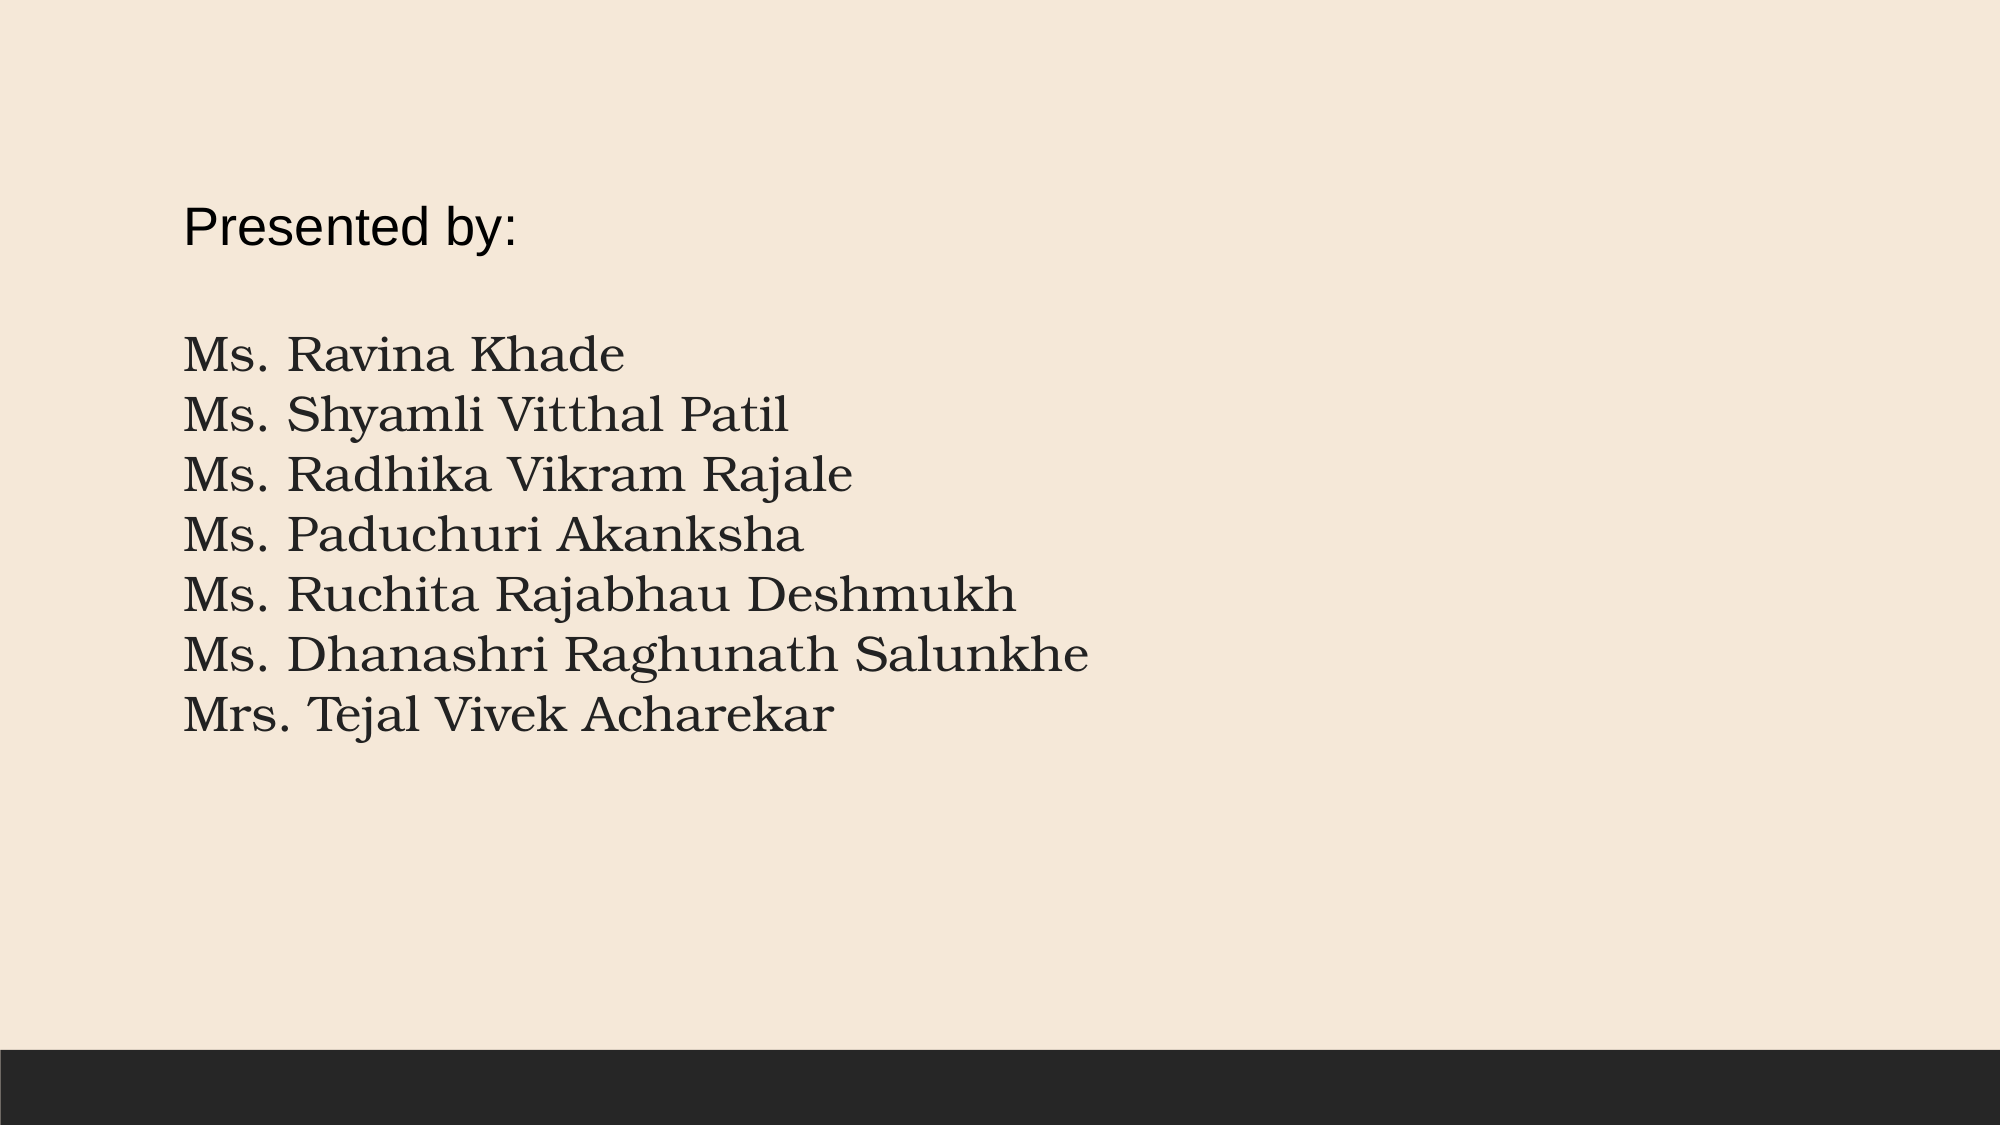

Presented by:

Ms. Ravina Khade
Ms. Shyamli Vitthal Patil
Ms. Radhika Vikram Rajale
Ms. Paduchuri Akanksha
Ms. Ruchita Rajabhau Deshmukh
Ms. Dhanashri Raghunath Salunkhe
Mrs. Tejal Vivek Acharekar